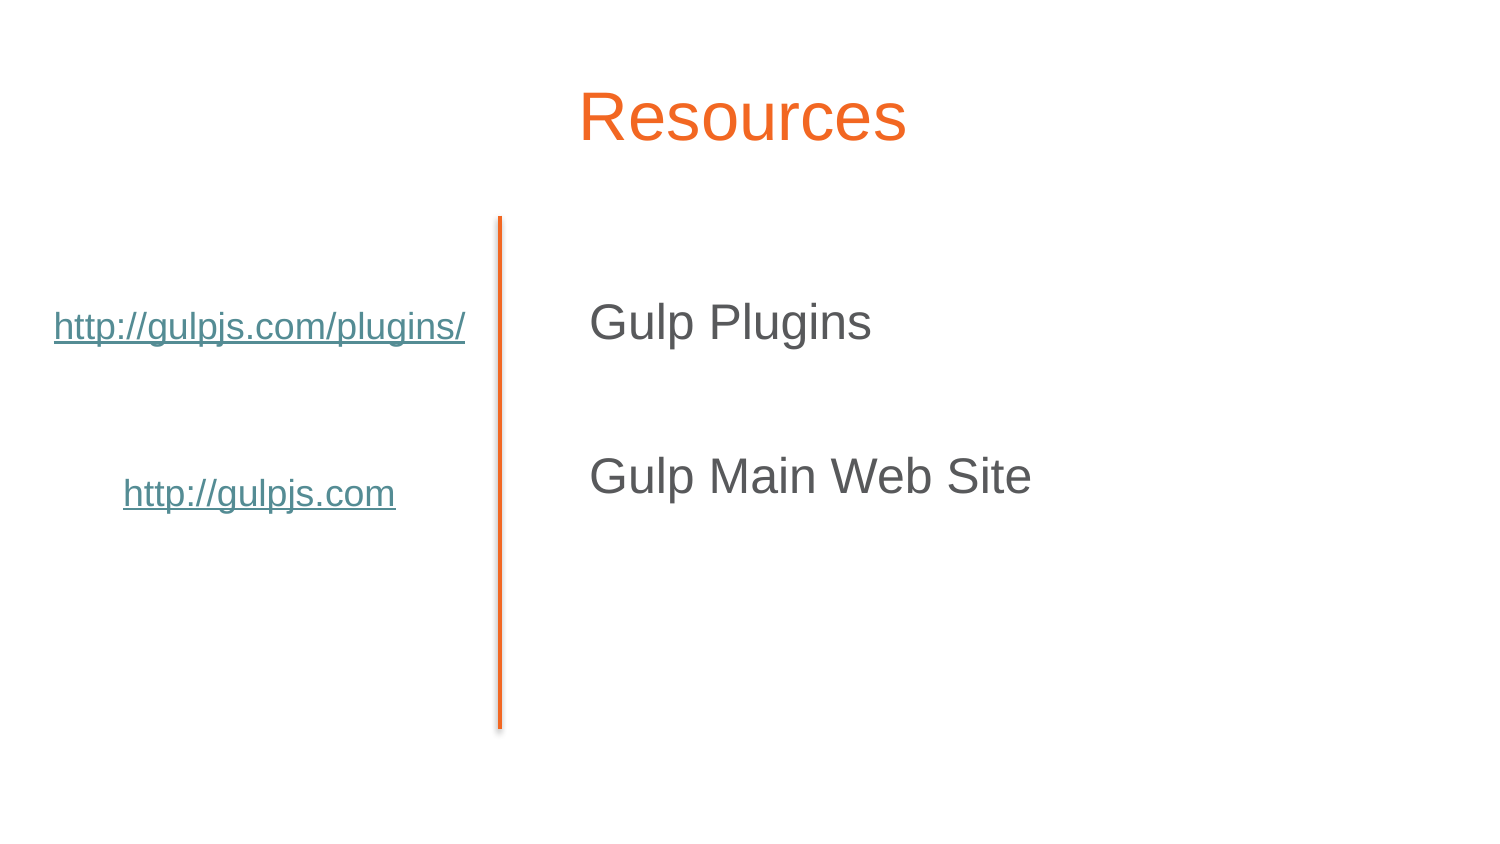

# Resources
http://gulpjs.com/plugins/

http://gulpjs.com
Gulp Plugins

Gulp Main Web Site